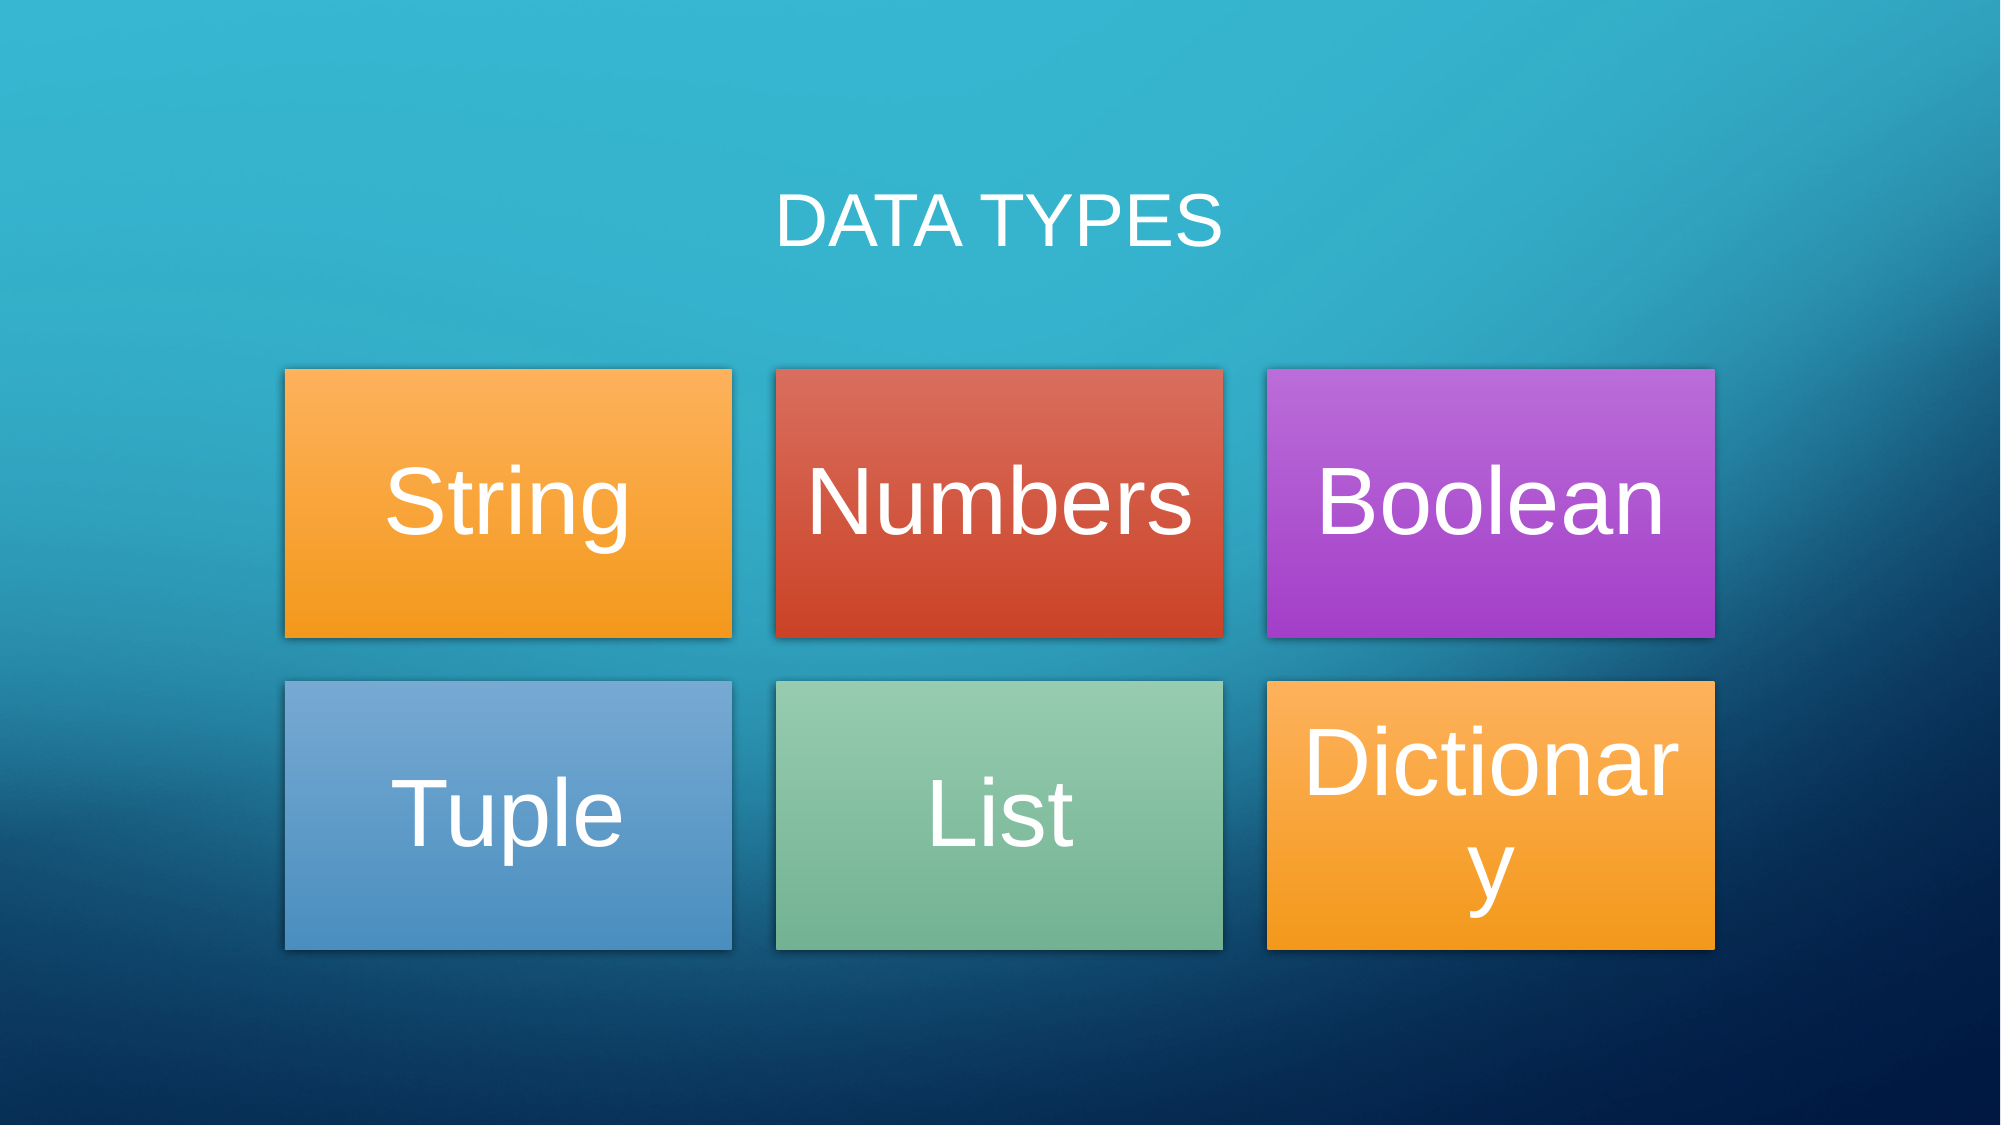

# Data types
String
Numbers
Boolean
Tuple
List
Dictionary